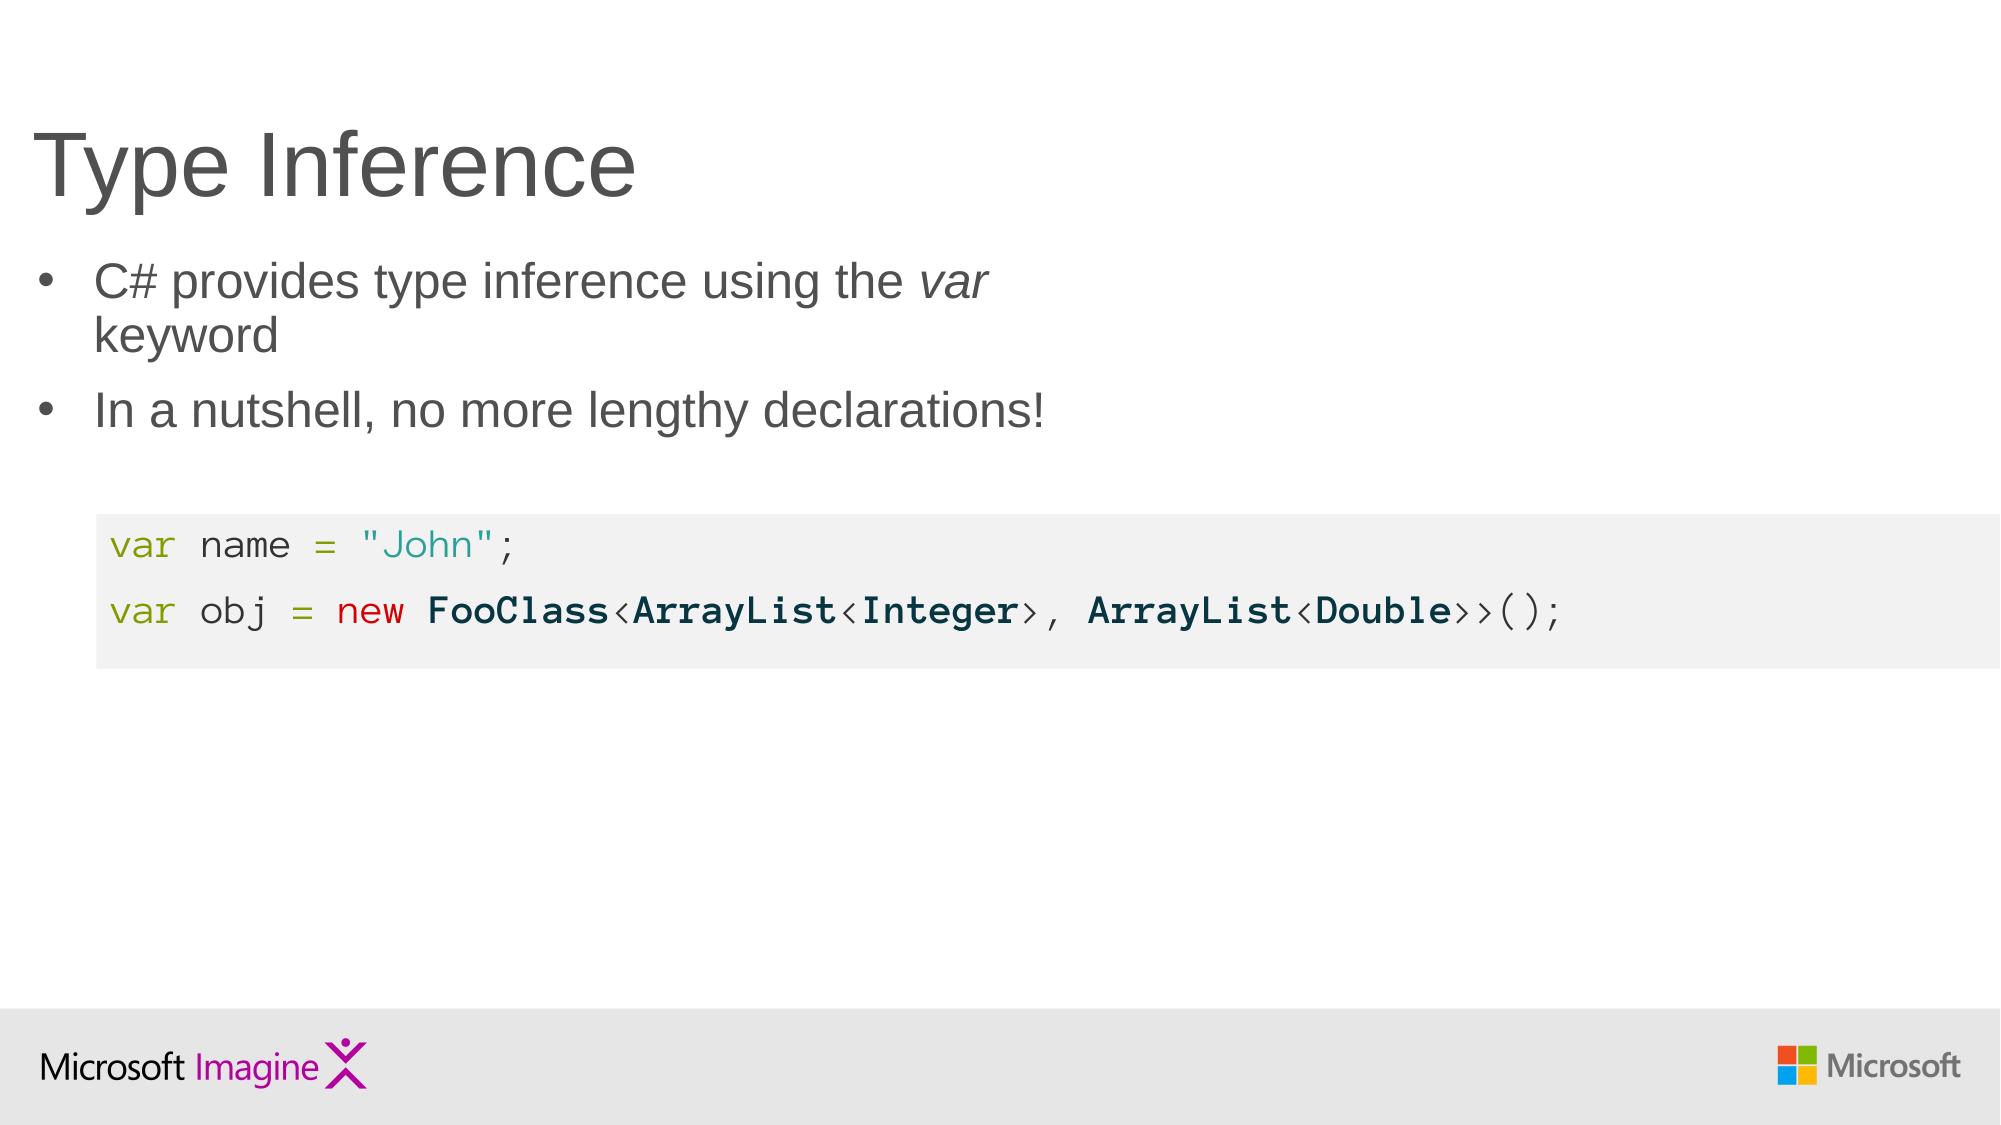

# Type Inference
C# provides type inference using the var keyword
In a nutshell, no more lengthy declarations!
var name = "John";
var obj = new FooClass<ArrayList<Integer>, ArrayList<Double>>();